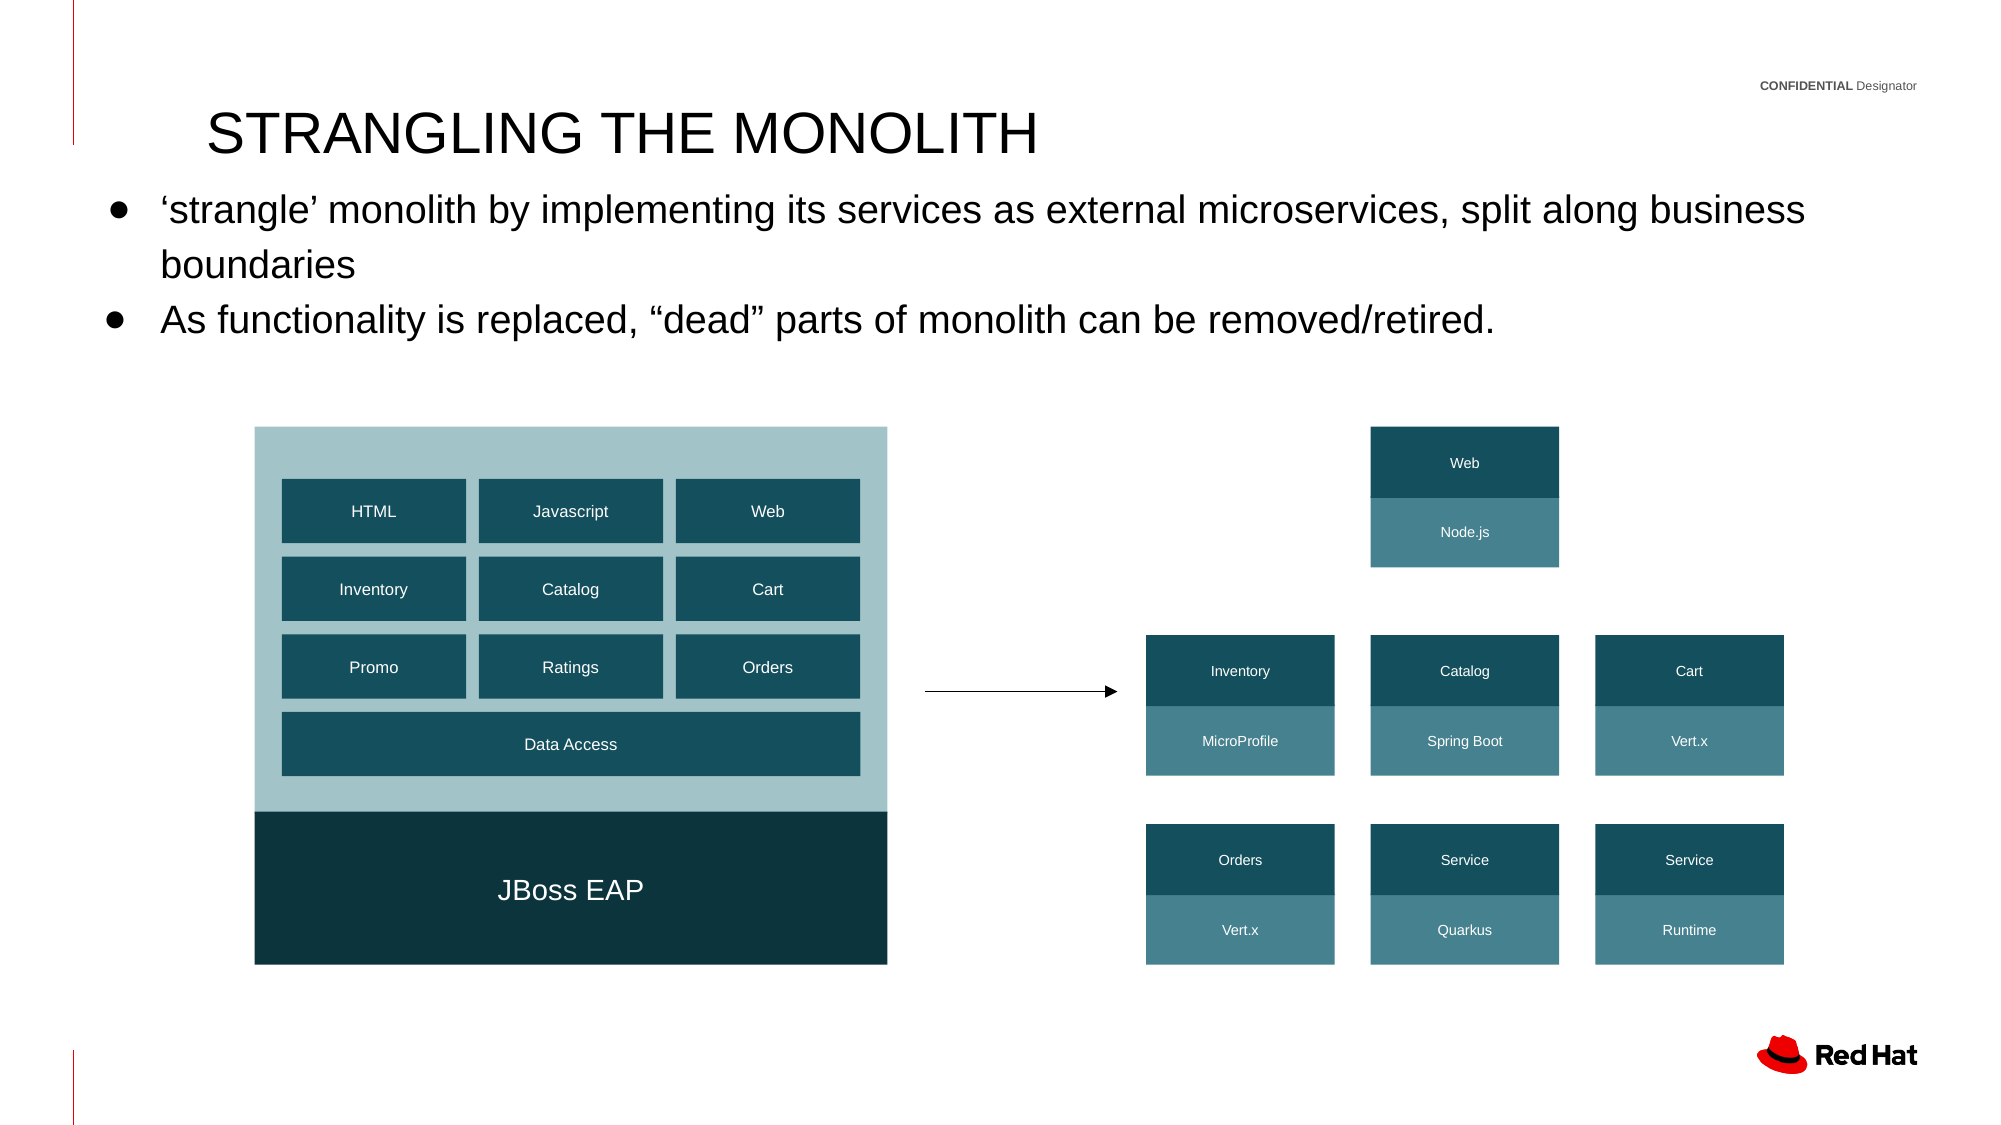

STRANGLING THE MONOLITH
‘strangle’ monolith by implementing its services as external microservices, split along business boundaries
As functionality is replaced, “dead” parts of monolith can be removed/retired.

Web

HTML
Javascript
Web
Inventory
Catalog
Cart
Promo
Ratings
Orders
Data Access
JBoss EAP
Node.js
Inventory
Catalog
Cart
MicroProfile
Spring Boot
Vert.x
Orders
Service
Service
Vert.x
Quarkus
Runtime